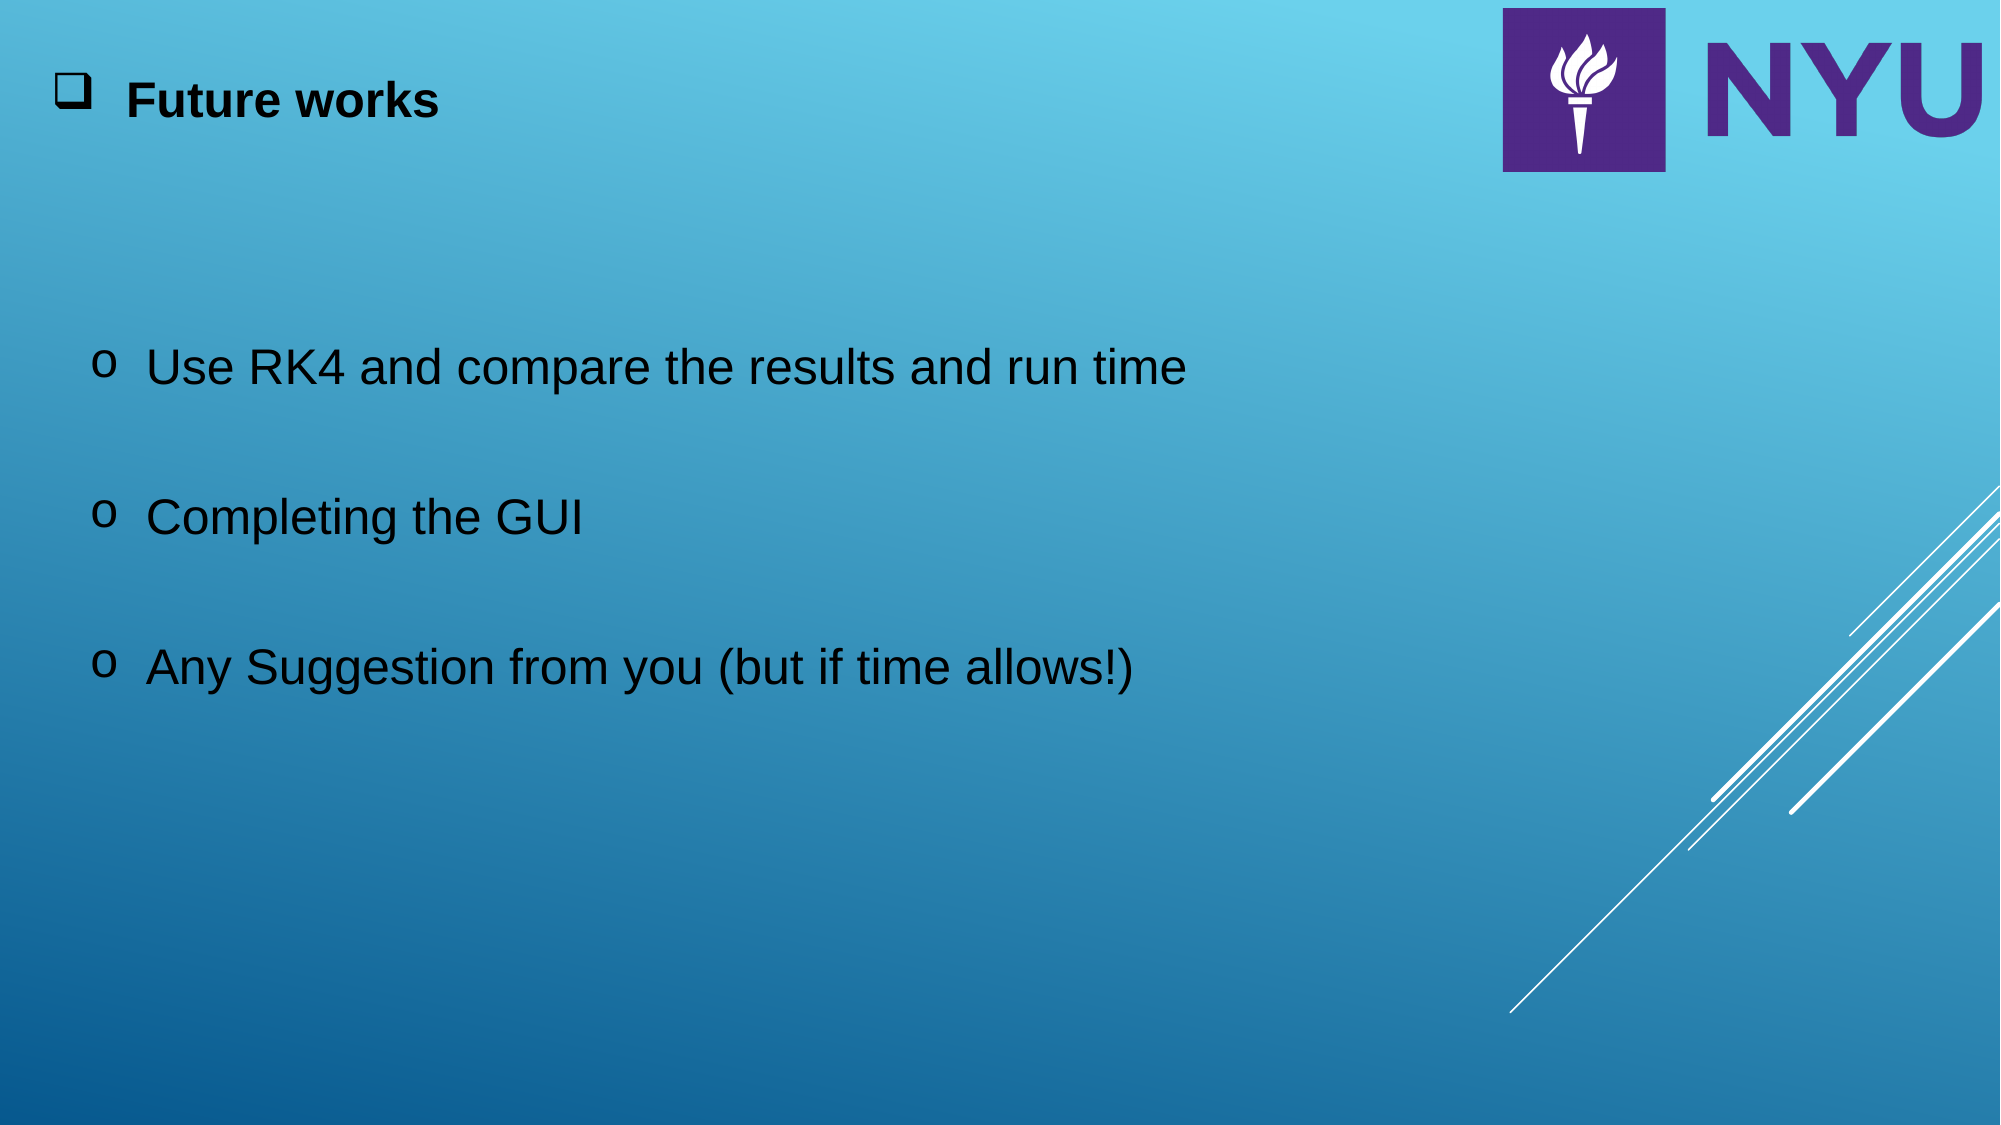

Future works
Use RK4 and compare the results and run time
Completing the GUI
Any Suggestion from you (but if time allows!)